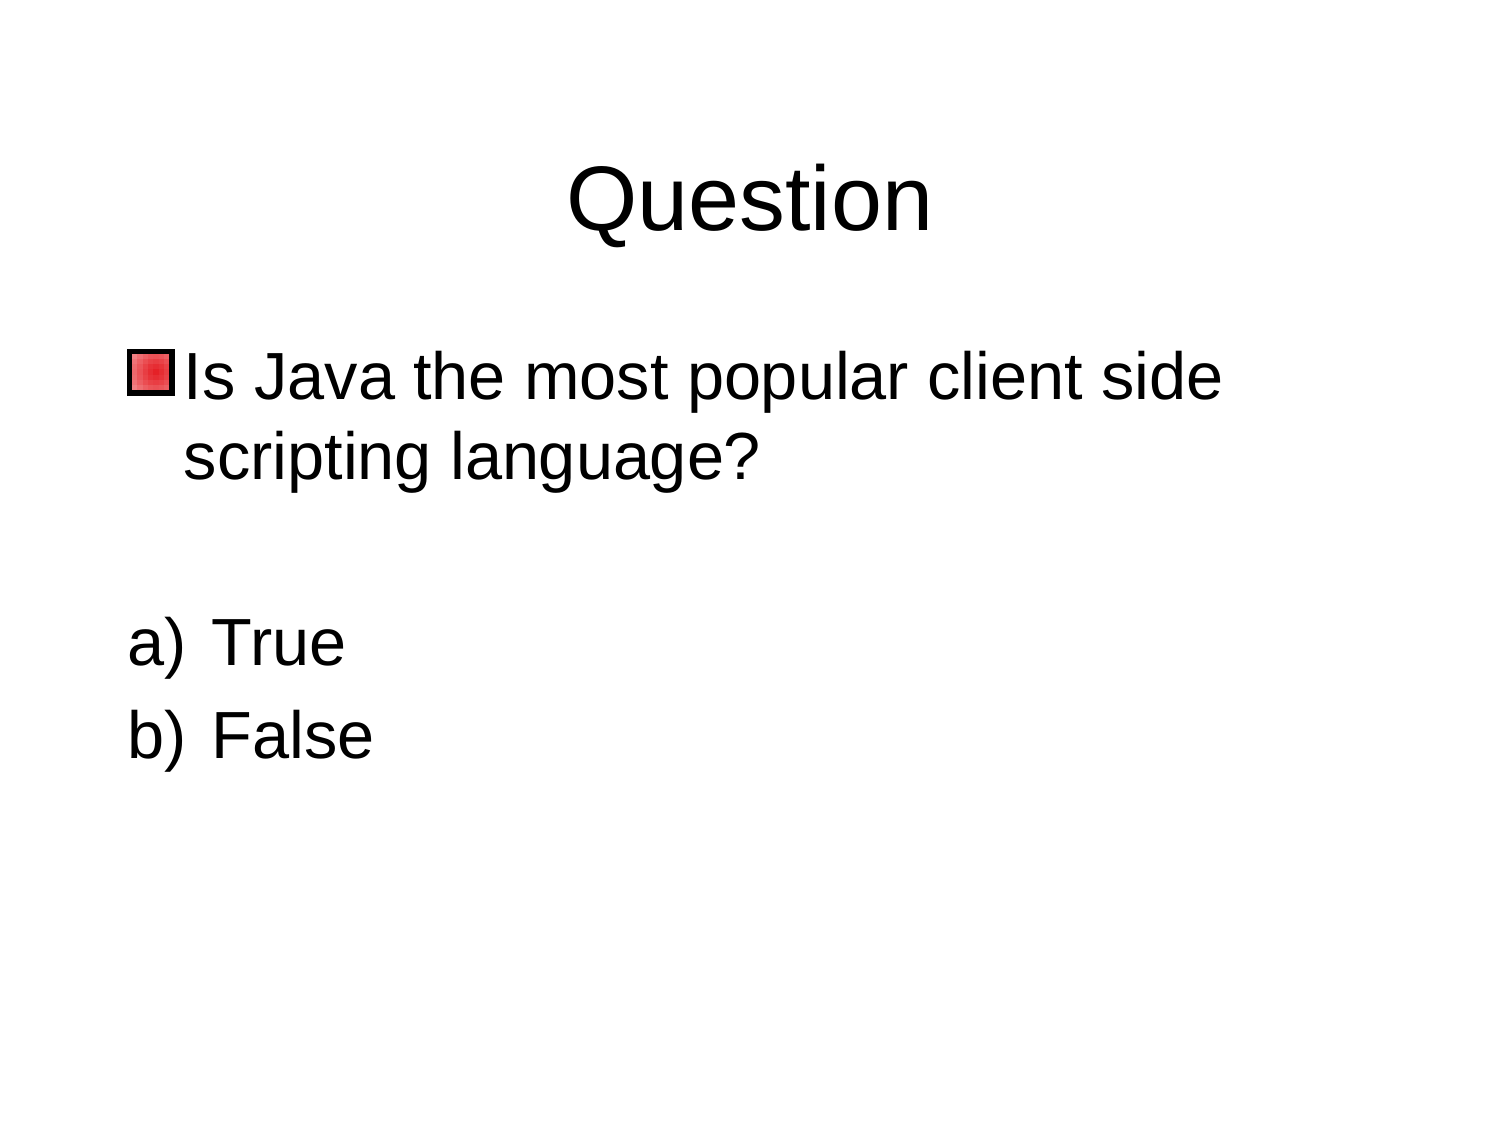

# Question
Is Java the most popular client side scripting language?

True
False